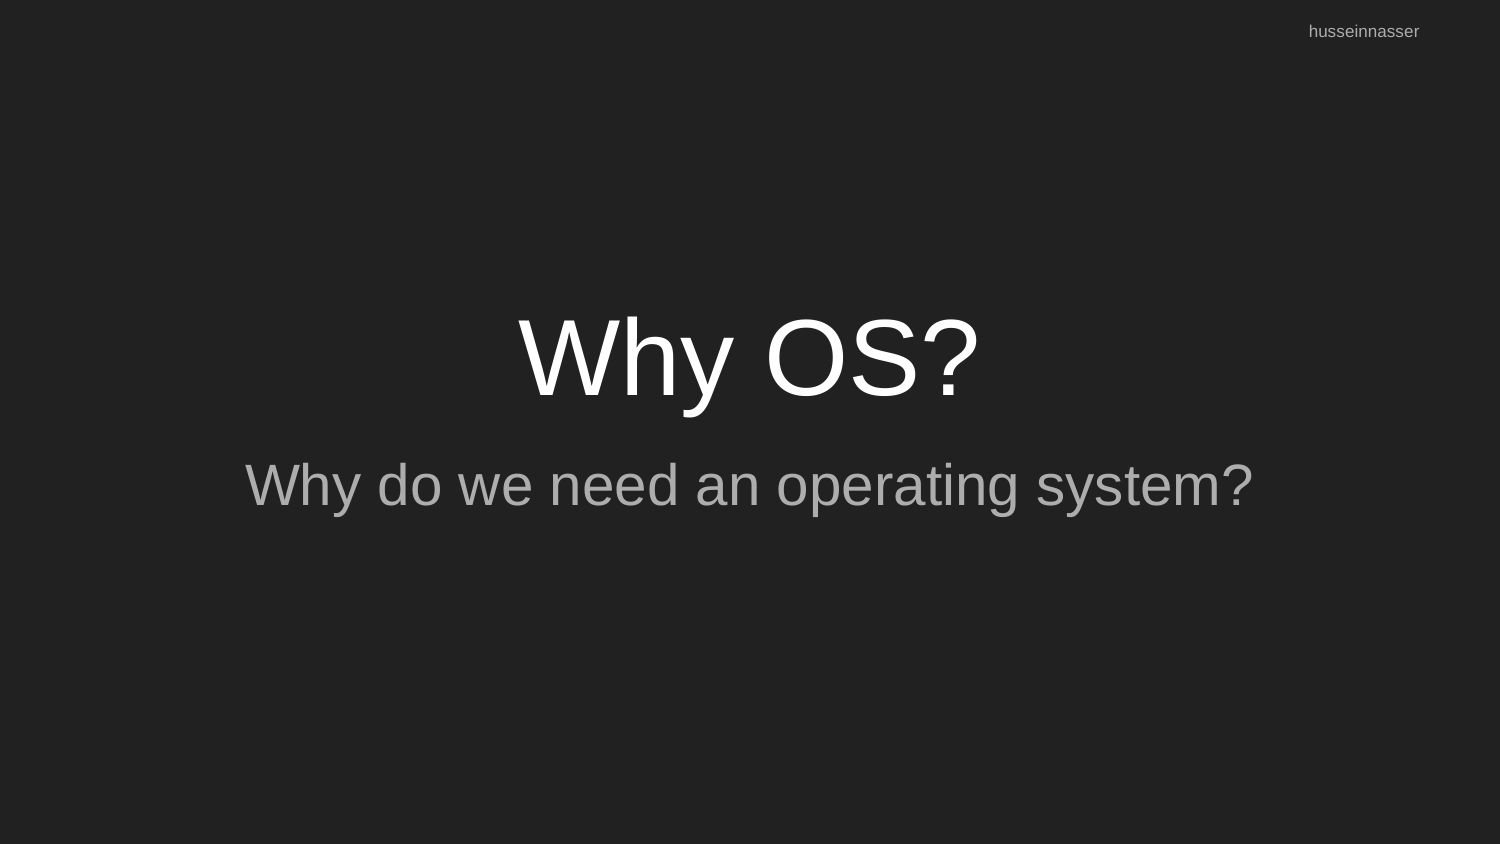

husseinnasser
# Why OS?
Why do we need an operating system?